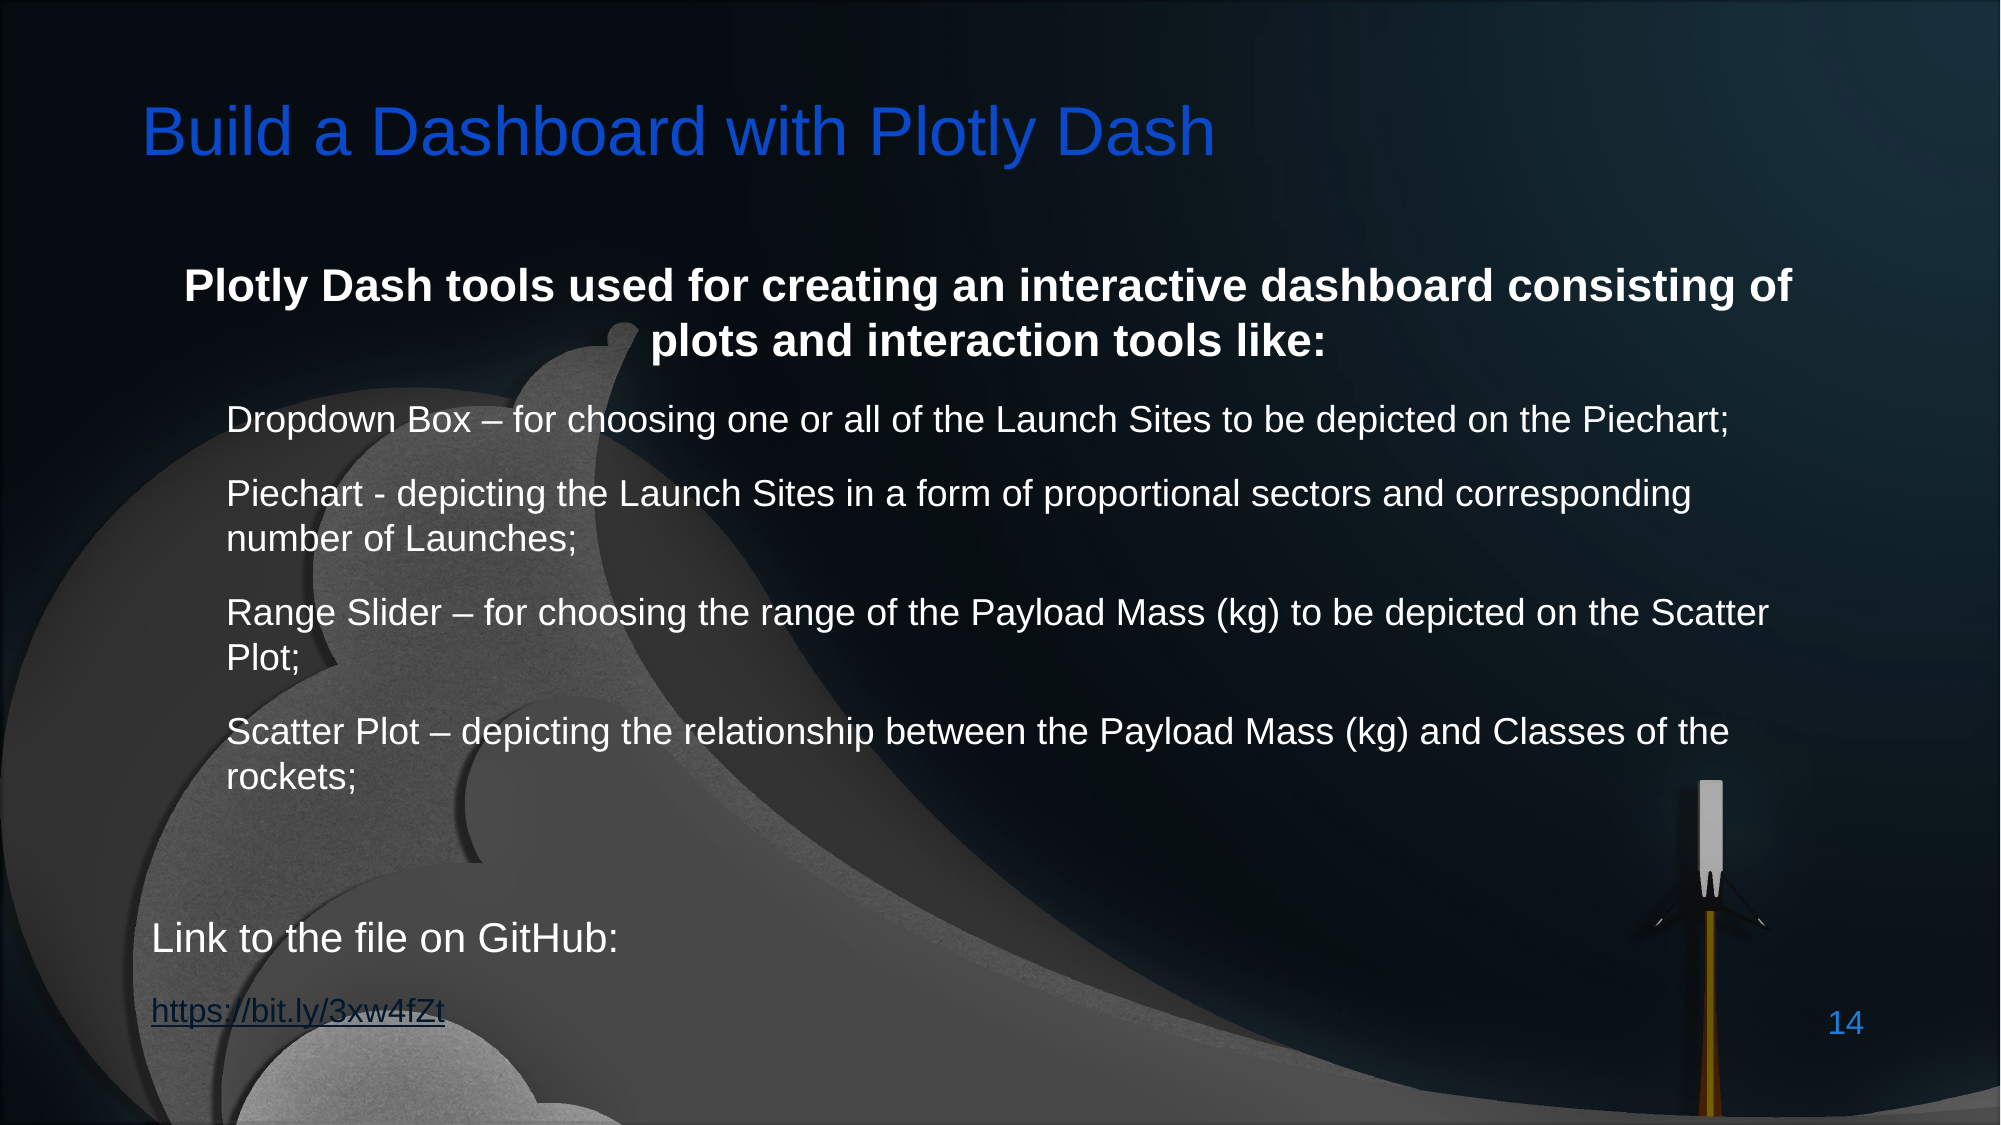

Build a Dashboard with Plotly Dash
Plotly Dash tools used for creating an interactive dashboard consisting of plots and interaction tools like:
Dropdown Box – for choosing one or all of the Launch Sites to be depicted on the Piechart;
Piechart - depicting the Launch Sites in a form of proportional sectors and corresponding number of Launches;
Range Slider – for choosing the range of the Payload Mass (kg) to be depicted on the Scatter Plot;
Scatter Plot – depicting the relationship between the Payload Mass (kg) and Classes of the rockets;

Link to the file on GitHub:
https://bit.ly/3xw4fZt
14